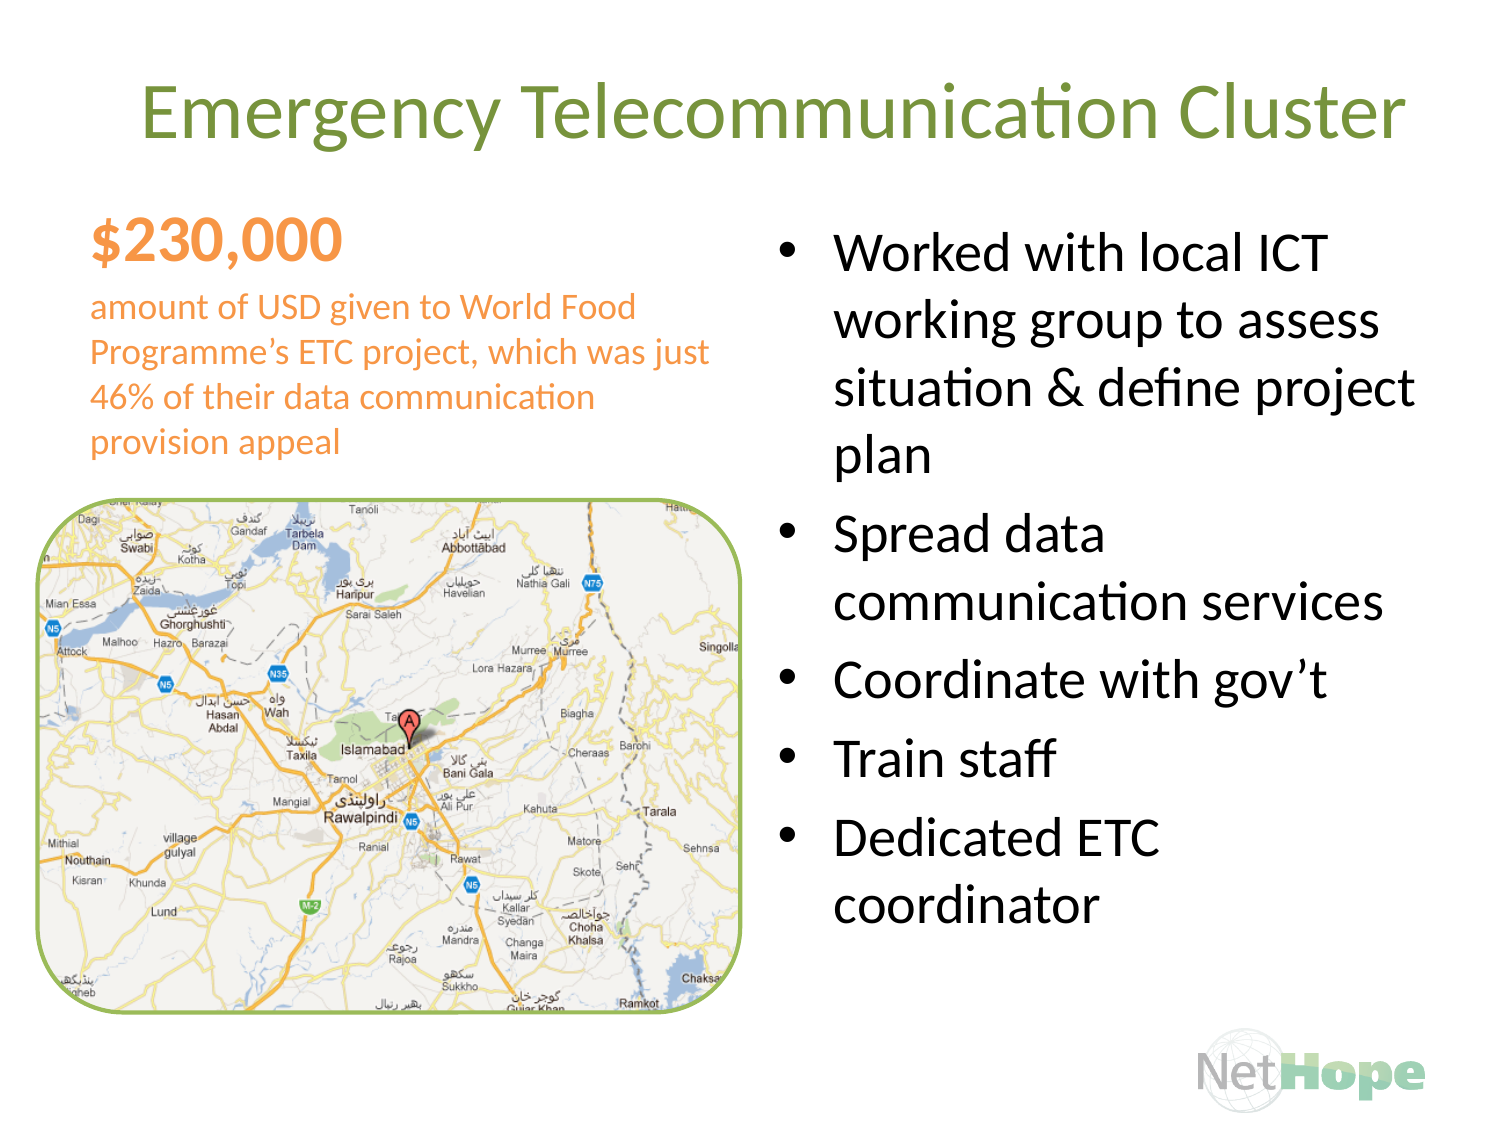

# Emergency Telecommunication Cluster
$230,000
Worked with local ICT working group to assess situation & define project plan
Spread data communication services
Coordinate with gov’t
Train staff
Dedicated ETC coordinator
amount of USD given to World Food Programme’s ETC project, which was just 46% of their data communication provision appeal